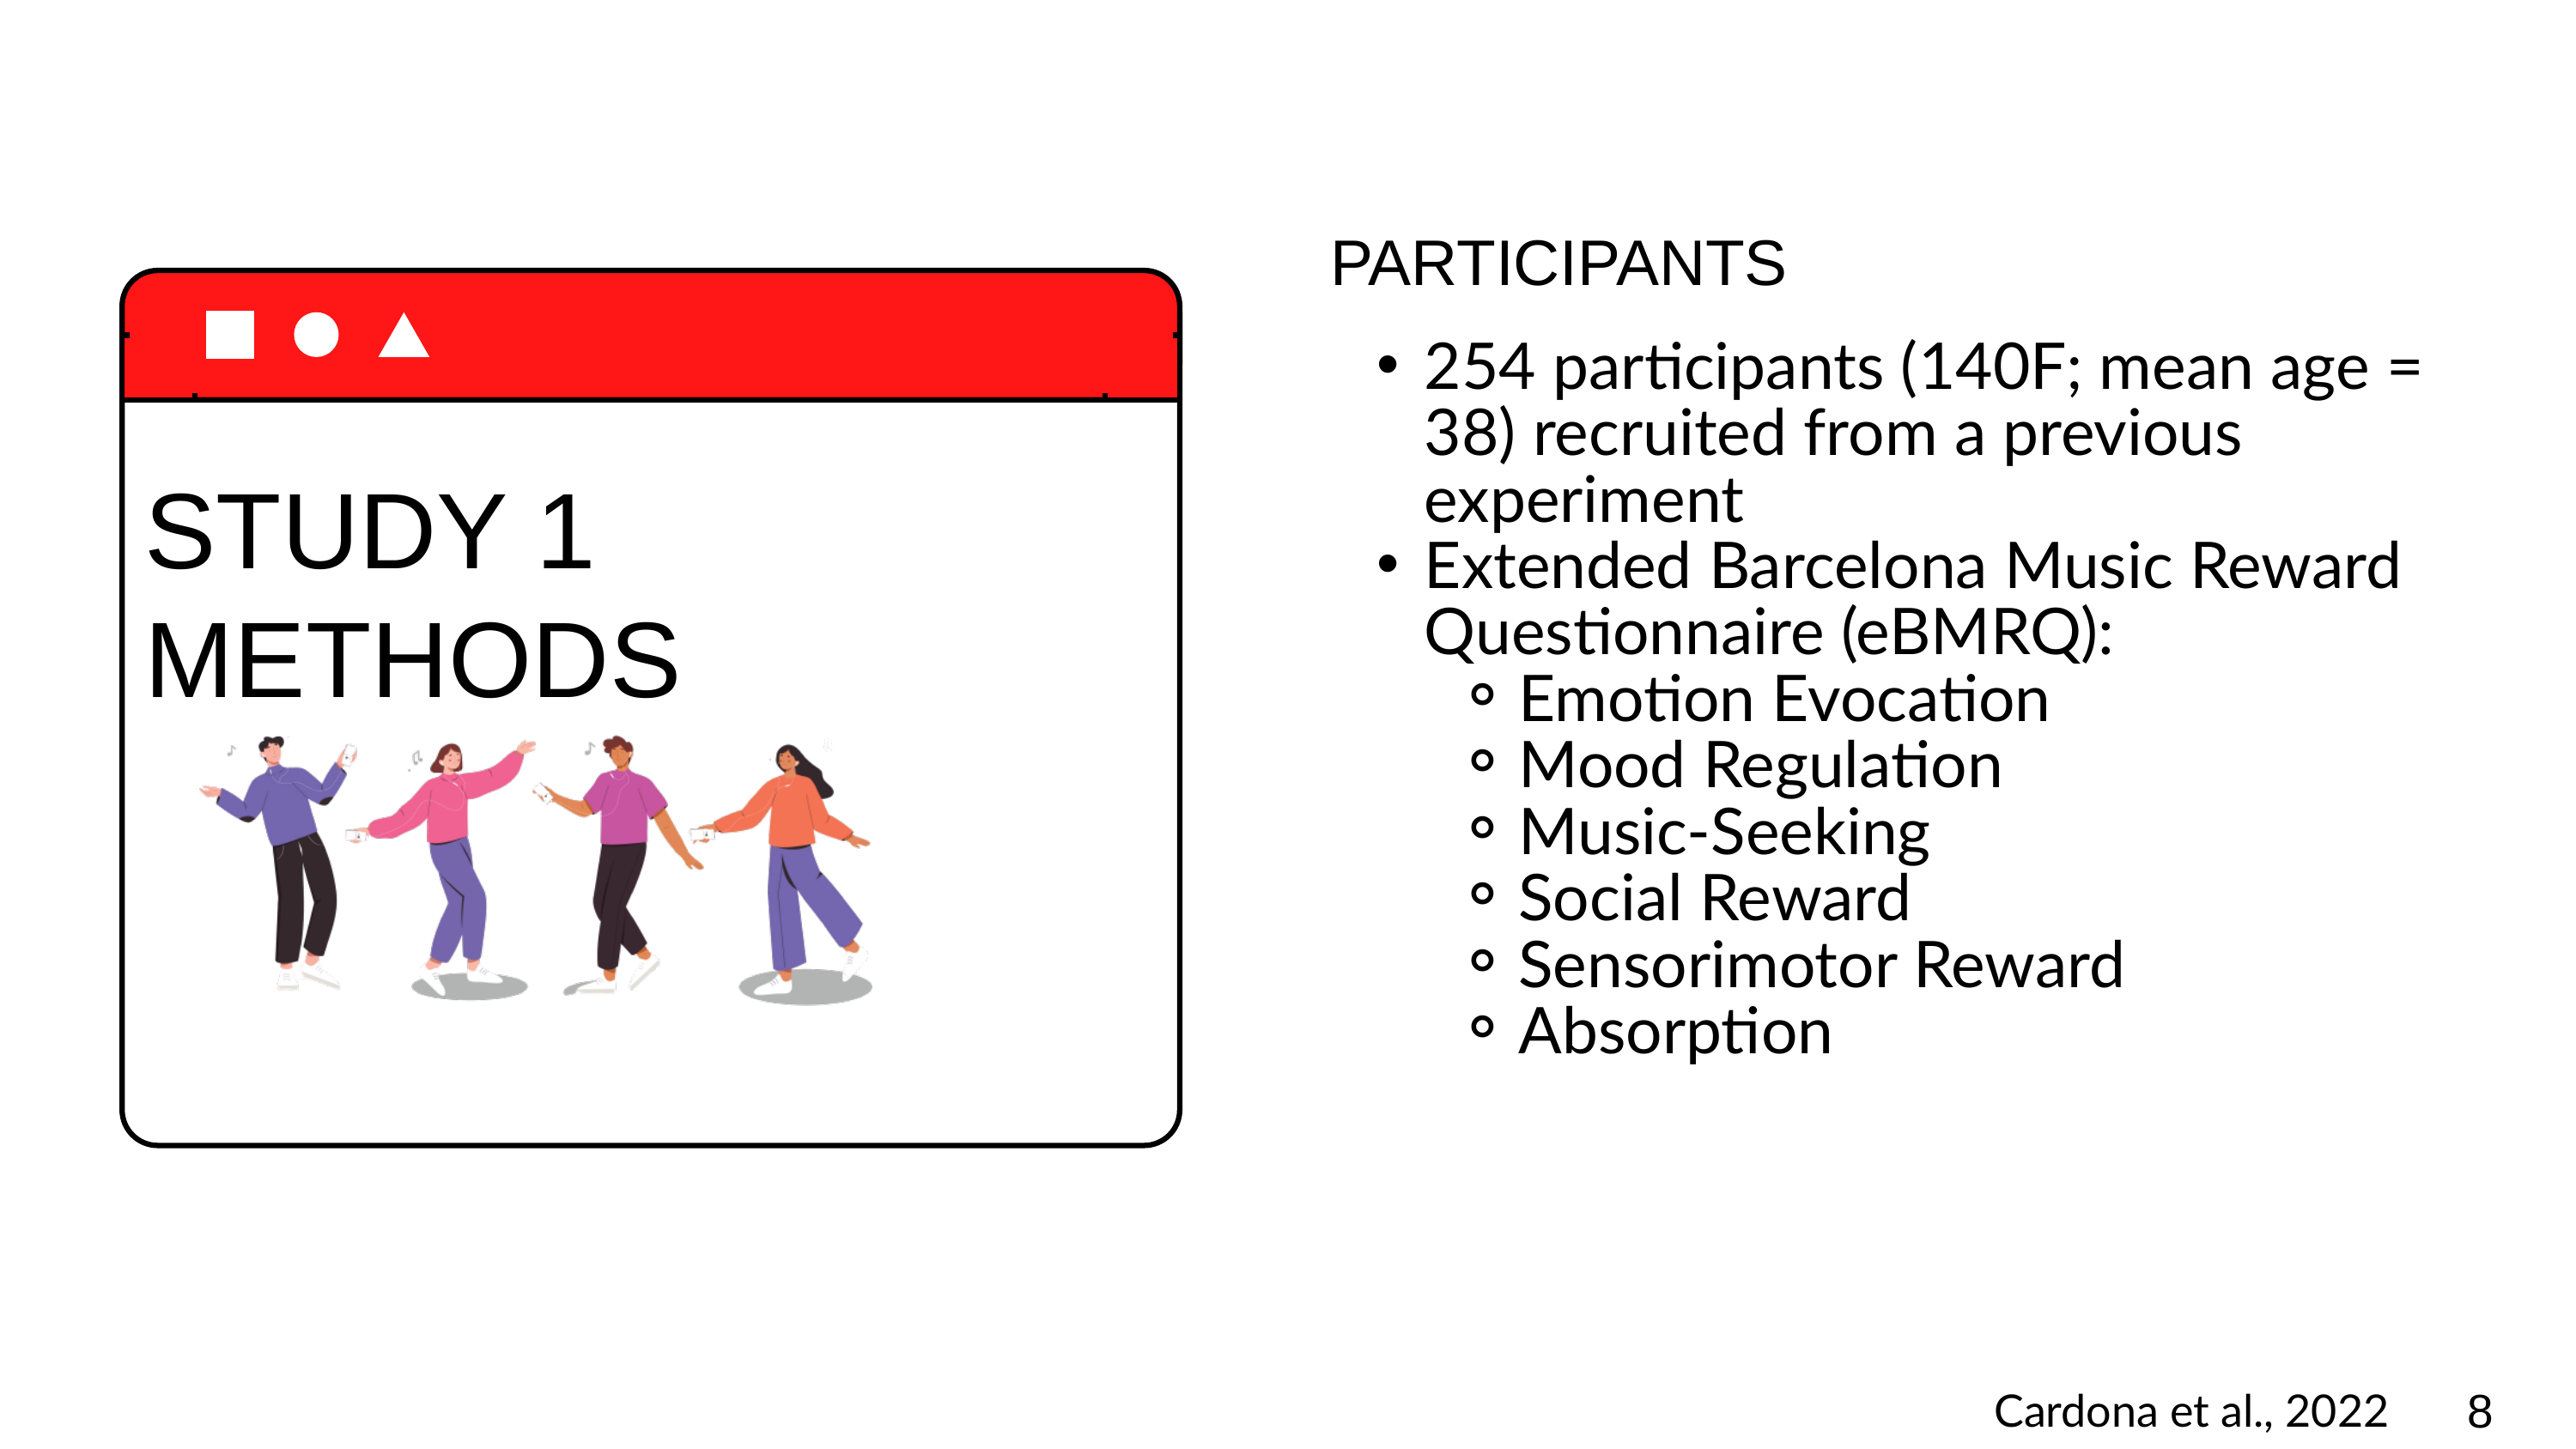

PARTICIPANTS

254 participants (140F; mean age = 38) recruited from a previous experiment
Extended Barcelona Music Reward Questionnaire (eBMRQ):
Emotion Evocation
Mood Regulation
Music-Seeking
Social Reward
Sensorimotor Reward
Absorption
STUDY 1 METHODS

8
Cardona et al., 2022